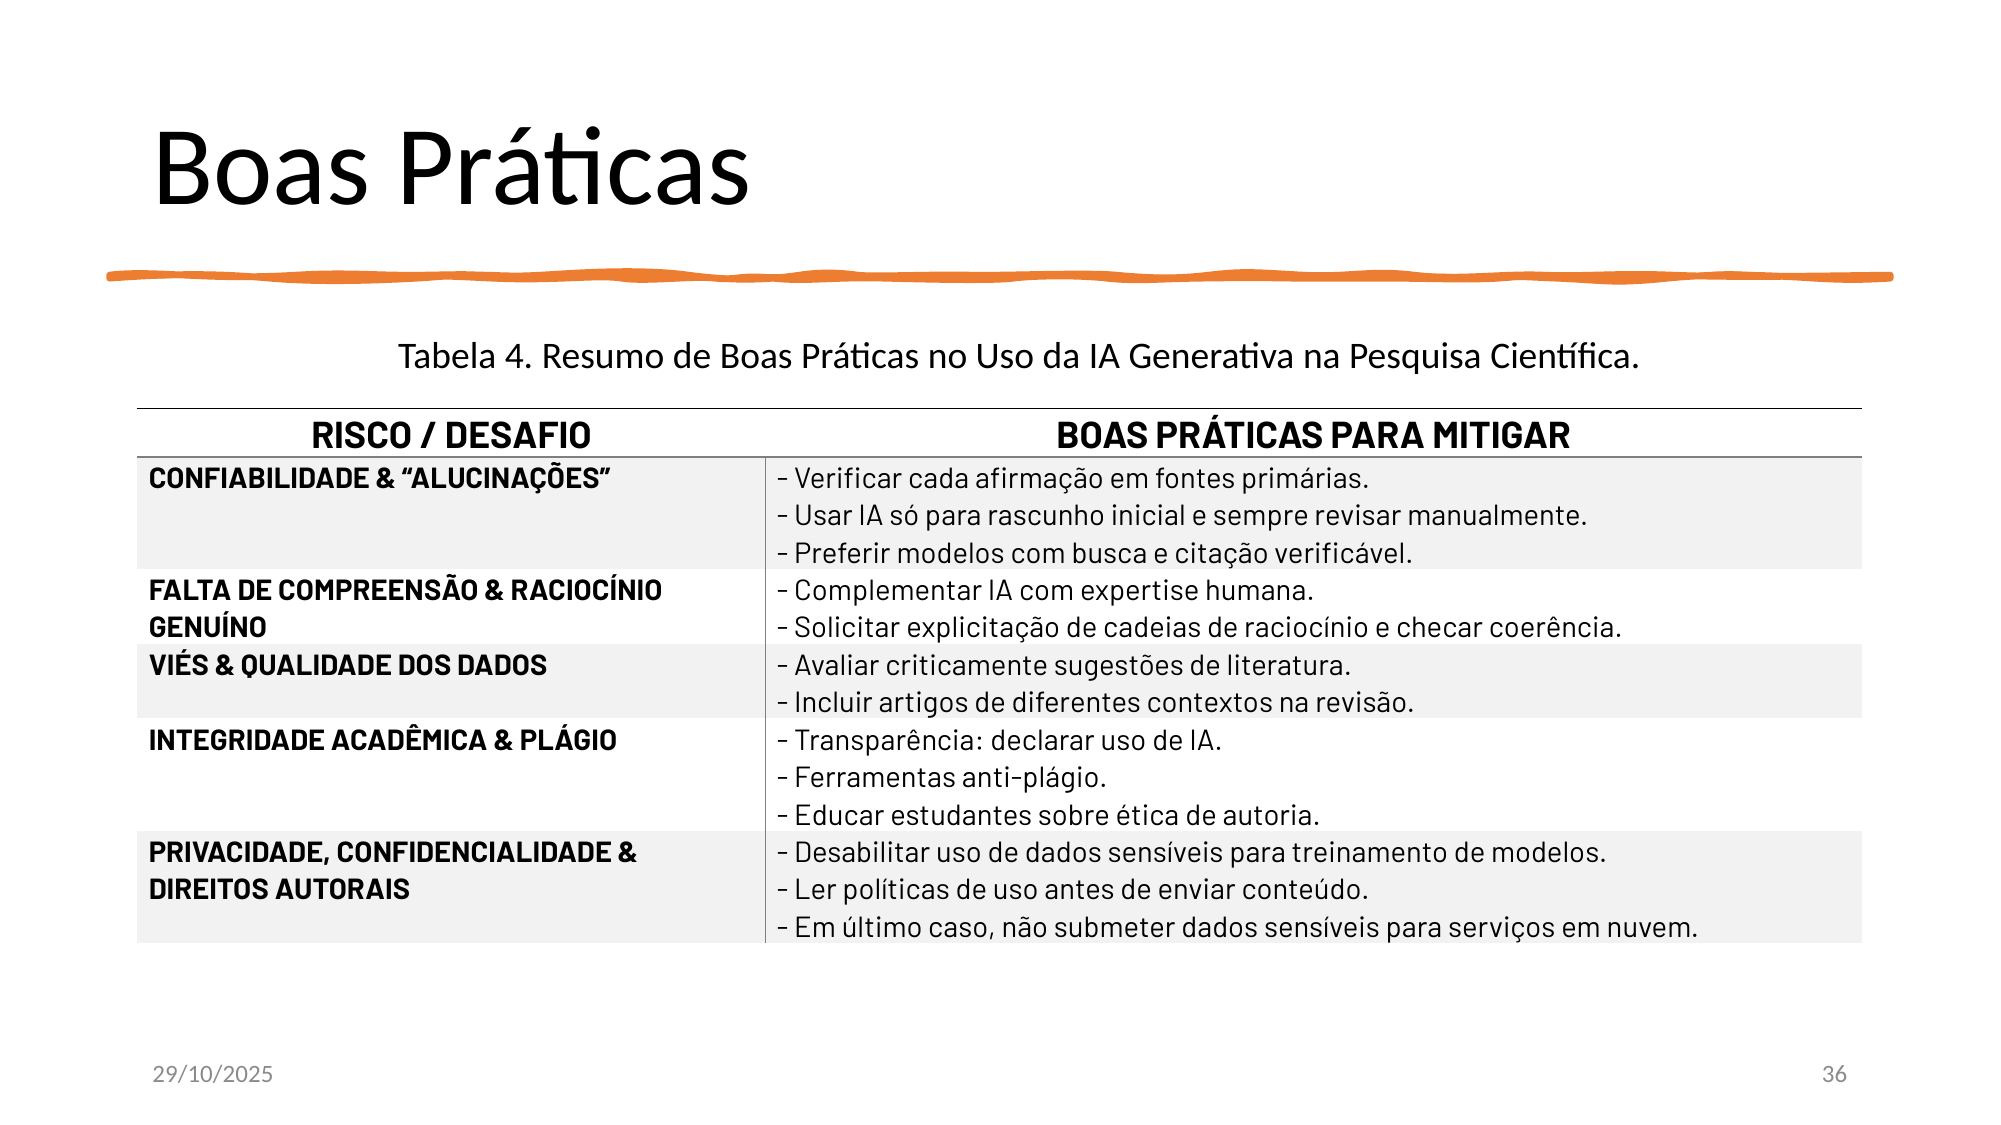

# Boas Práticas

Tabela 4. Resumo de Boas Práticas no Uso da IA Generativa na Pesquisa Científica.
| Risco / Desafio | Boas práticas para mitigar |
| --- | --- |
| Confiabilidade & “alucinações” | - Verificar cada afirmação em fontes primárias. - Usar IA só para rascunho inicial e sempre revisar manualmente. - Preferir modelos com busca e citação verificável. |
| Falta de compreensão & raciocínio genuíno | - Complementar IA com expertise humana. - Solicitar explicitação de cadeias de raciocínio e checar coerência. |
| Viés & qualidade dos dados | - Avaliar criticamente sugestões de literatura. - Incluir artigos de diferentes contextos na revisão. |
| Integridade acadêmica & plágio | - Transparência: declarar uso de IA. - Ferramentas anti-plágio. - Educar estudantes sobre ética de autoria. |
| Privacidade, confidencialidade & direitos autorais | - Desabilitar uso de dados sensíveis para treinamento de modelos. - Ler políticas de uso antes de enviar conteúdo. - Em último caso, não submeter dados sensíveis para serviços em nuvem. |
29/10/2025
36